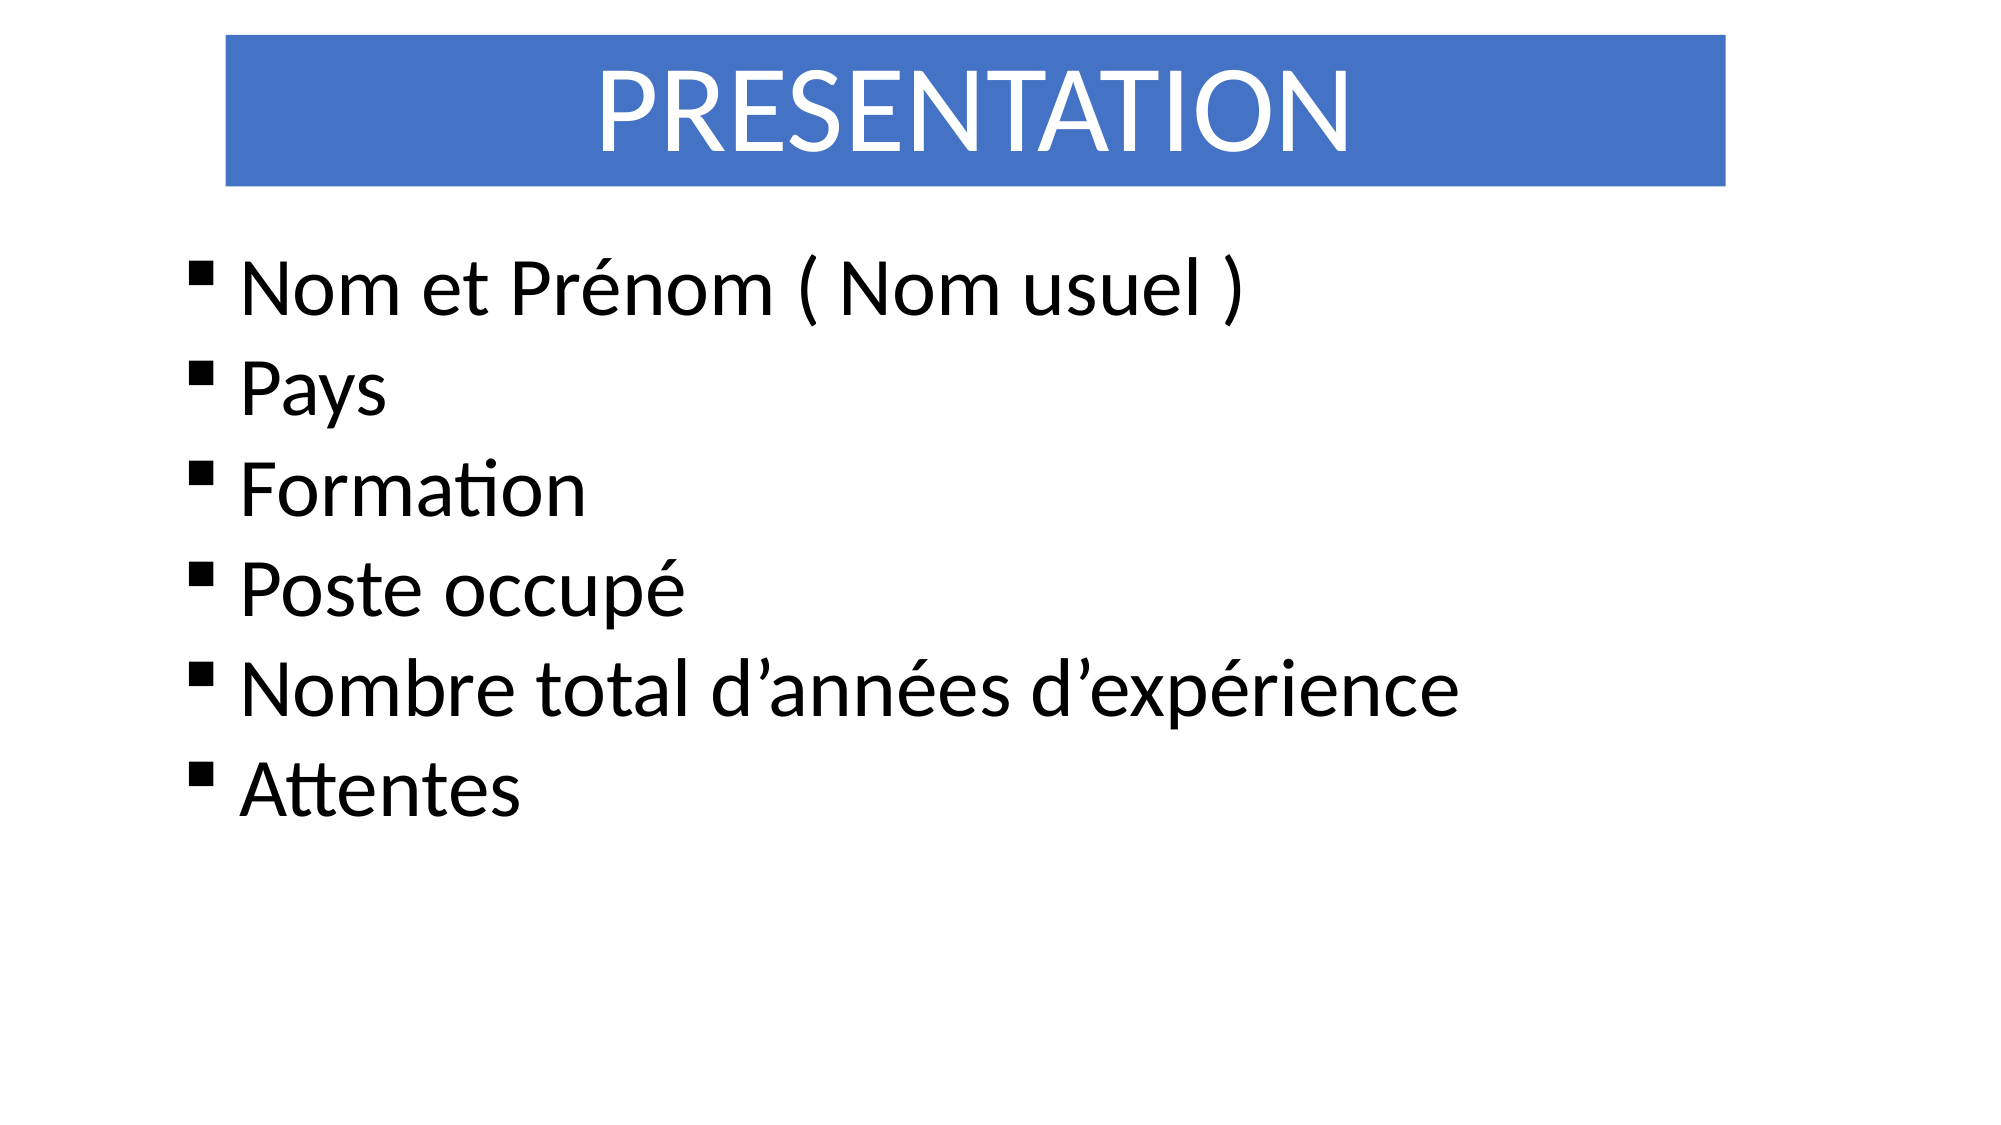

# PRESENTATION
Nom et Prénom ( Nom usuel )
Pays
Formation
Poste occupé
Nombre total d’années d’expérience
Attentes